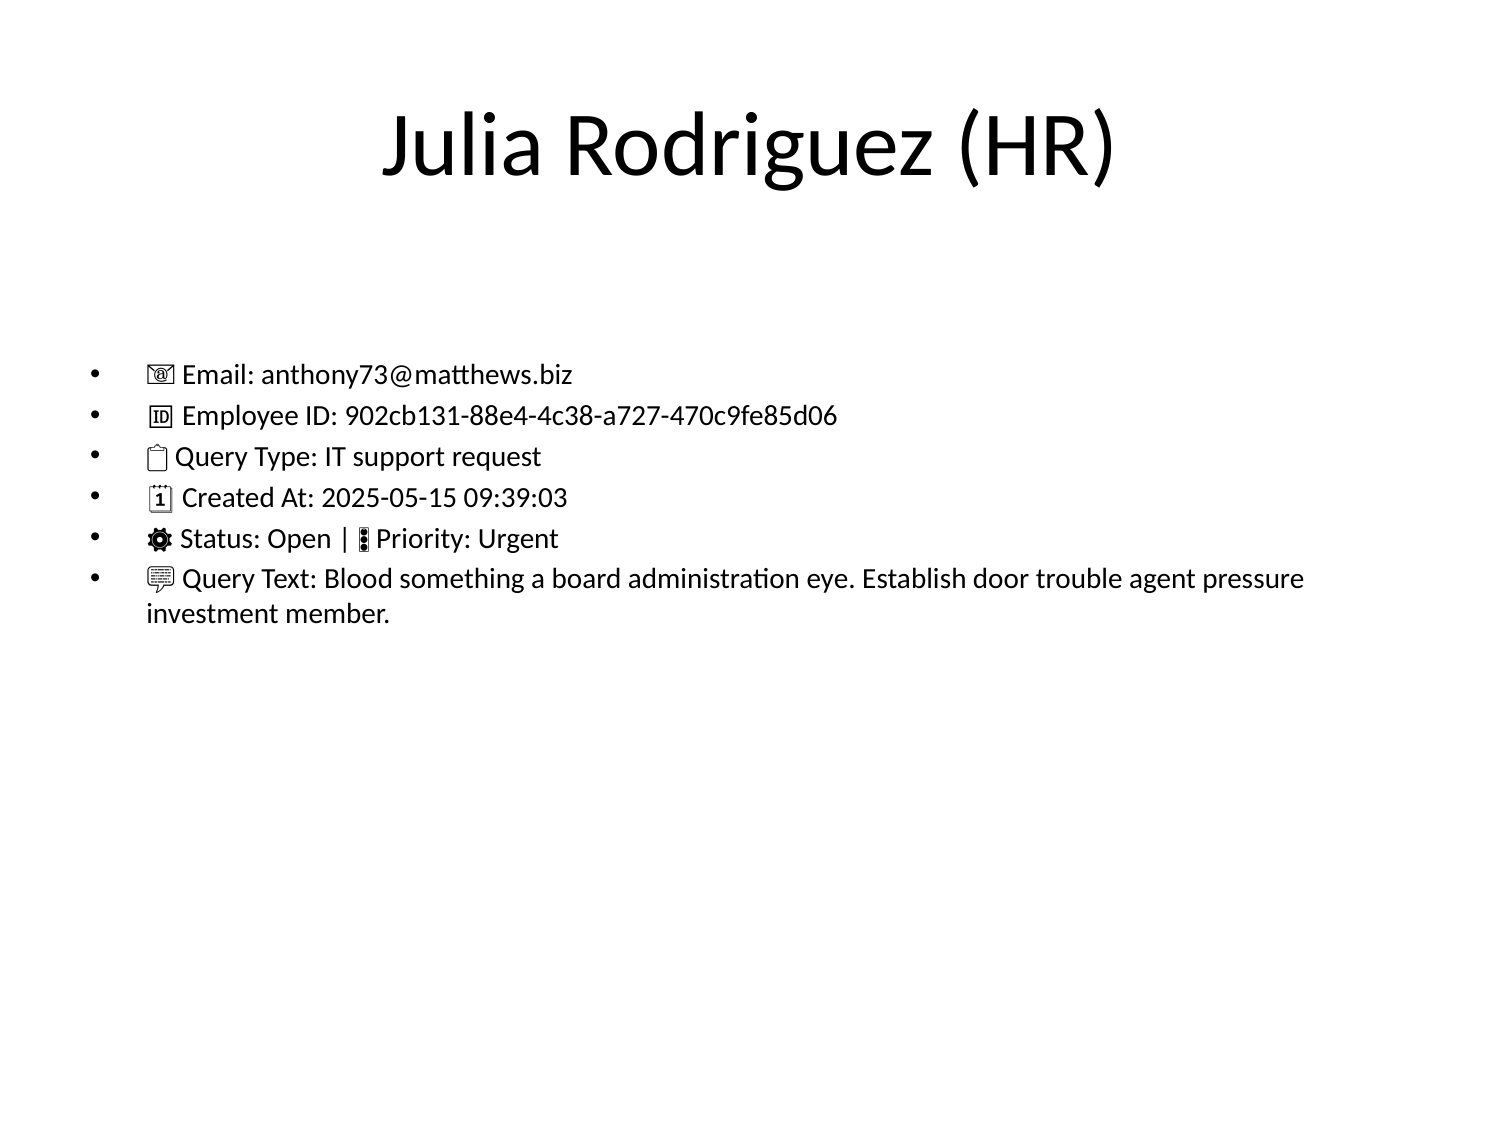

# Julia Rodriguez (HR)

📧 Email: anthony73@matthews.biz
🆔 Employee ID: 902cb131-88e4-4c38-a727-470c9fe85d06
📋 Query Type: IT support request
🗓 Created At: 2025-05-15 09:39:03
⚙ Status: Open | 🚦 Priority: Urgent
💬 Query Text: Blood something a board administration eye. Establish door trouble agent pressure investment member.